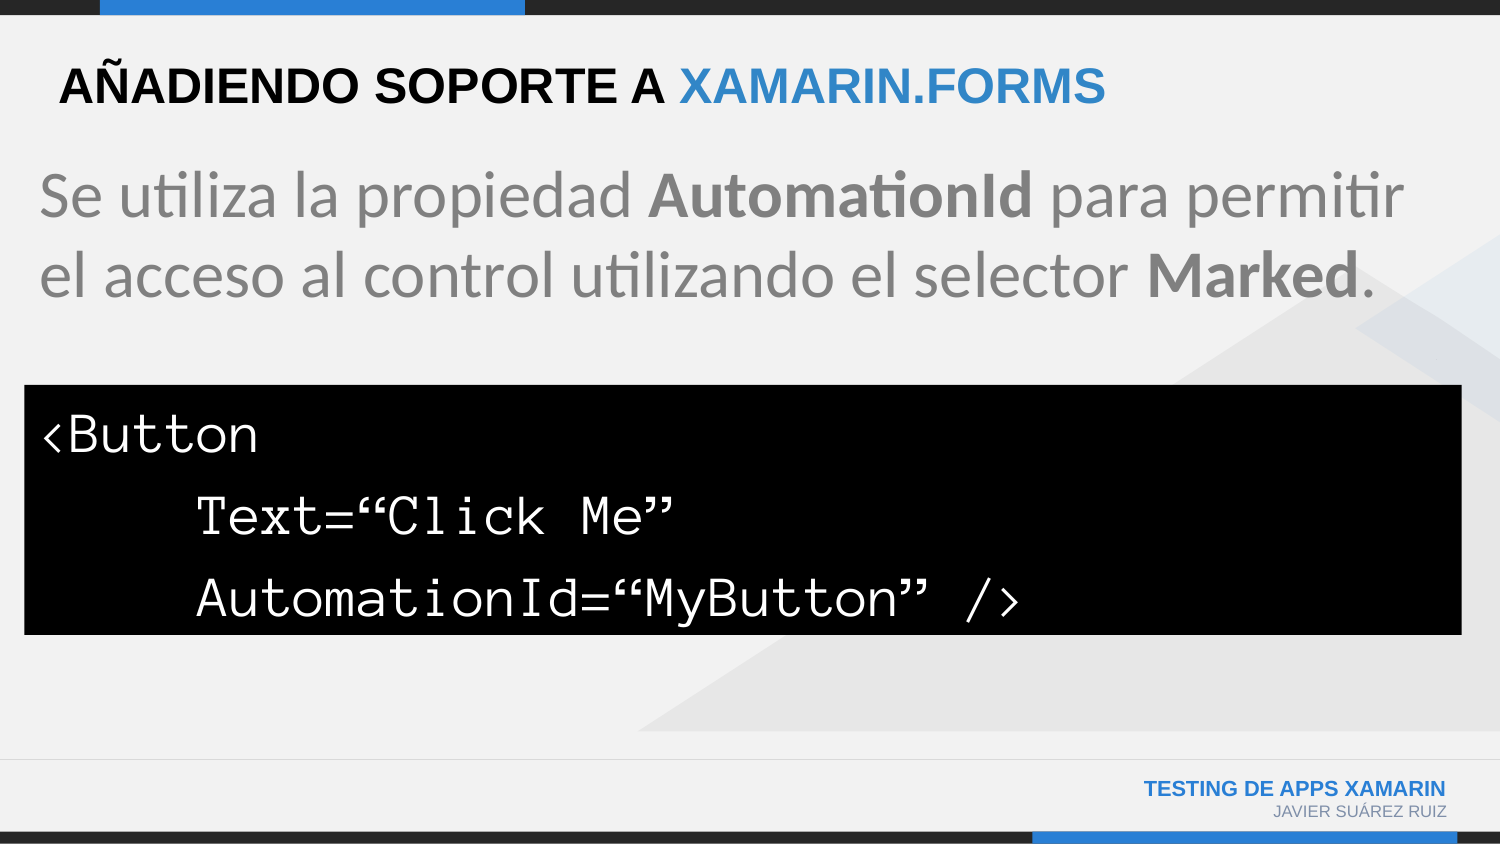

# AÑADIENDO SOPORTE A XAMARIN.FORMS
Se utiliza la propiedad AutomationId para permitir el acceso al control utilizando el selector Marked.
<Button
     Text=“Click Me”
     AutomationId=“MyButton” />